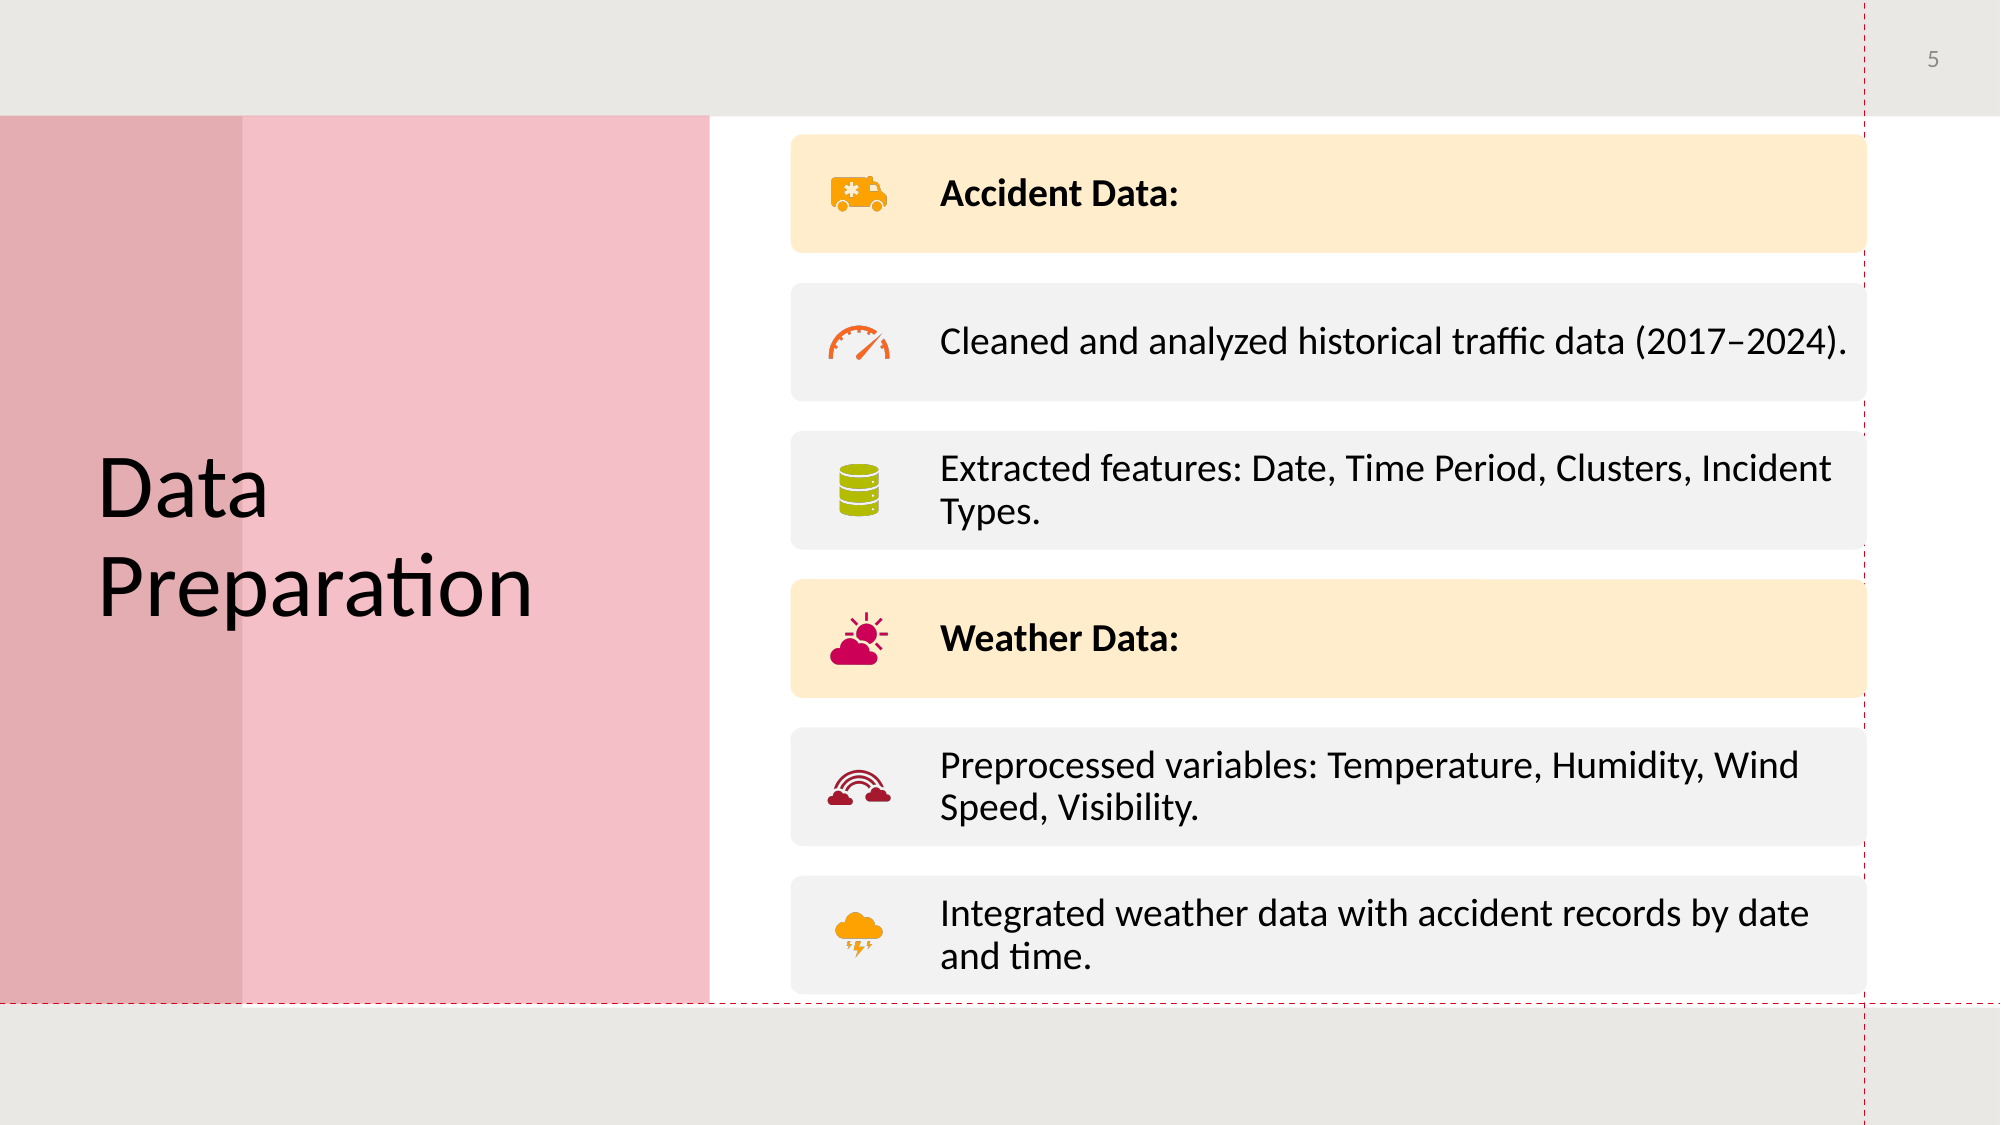

5
# Data Preparation

Accident Data:
Cleaned and analyzed historical traffic data (2017–2024).
Extracted features: Date, Time Period, Clusters, Incident Types.
Weather Data:
Preprocessed variables: Temperature, Humidity, Wind Speed, Visibility.
Integrated weather data with accident records by date and time.